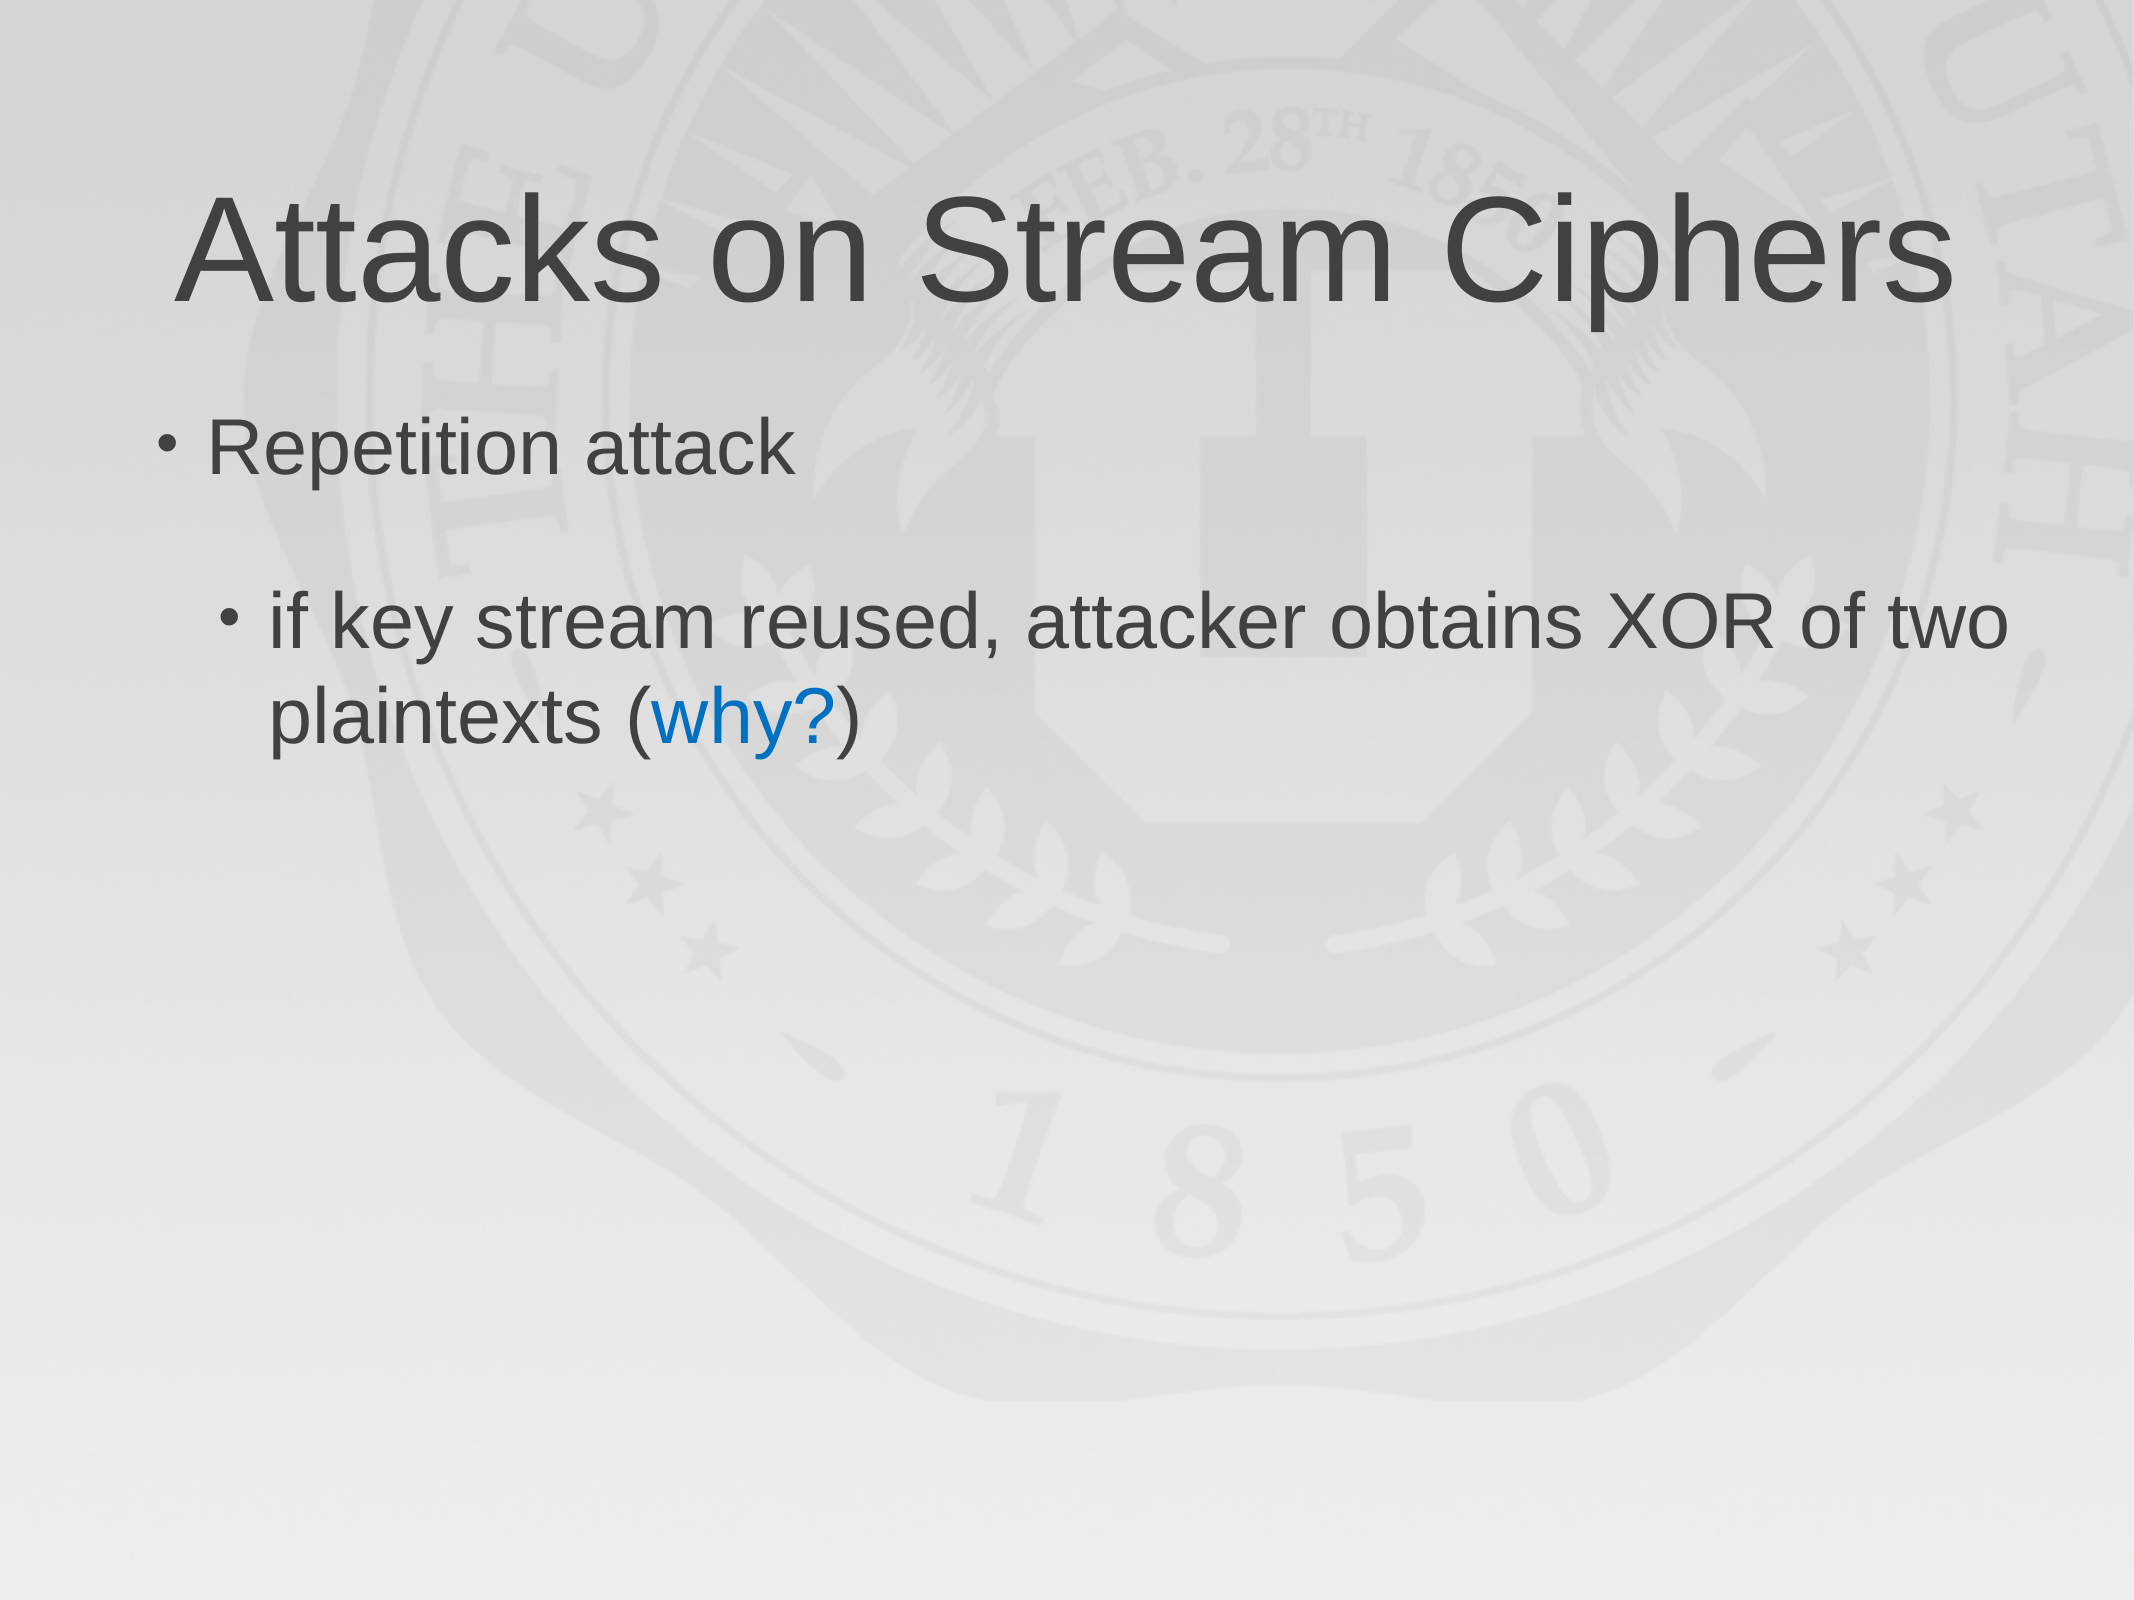

# Attacks on Stream Ciphers
Repetition attack
if key stream reused, attacker obtains XOR of two plaintexts (why?)